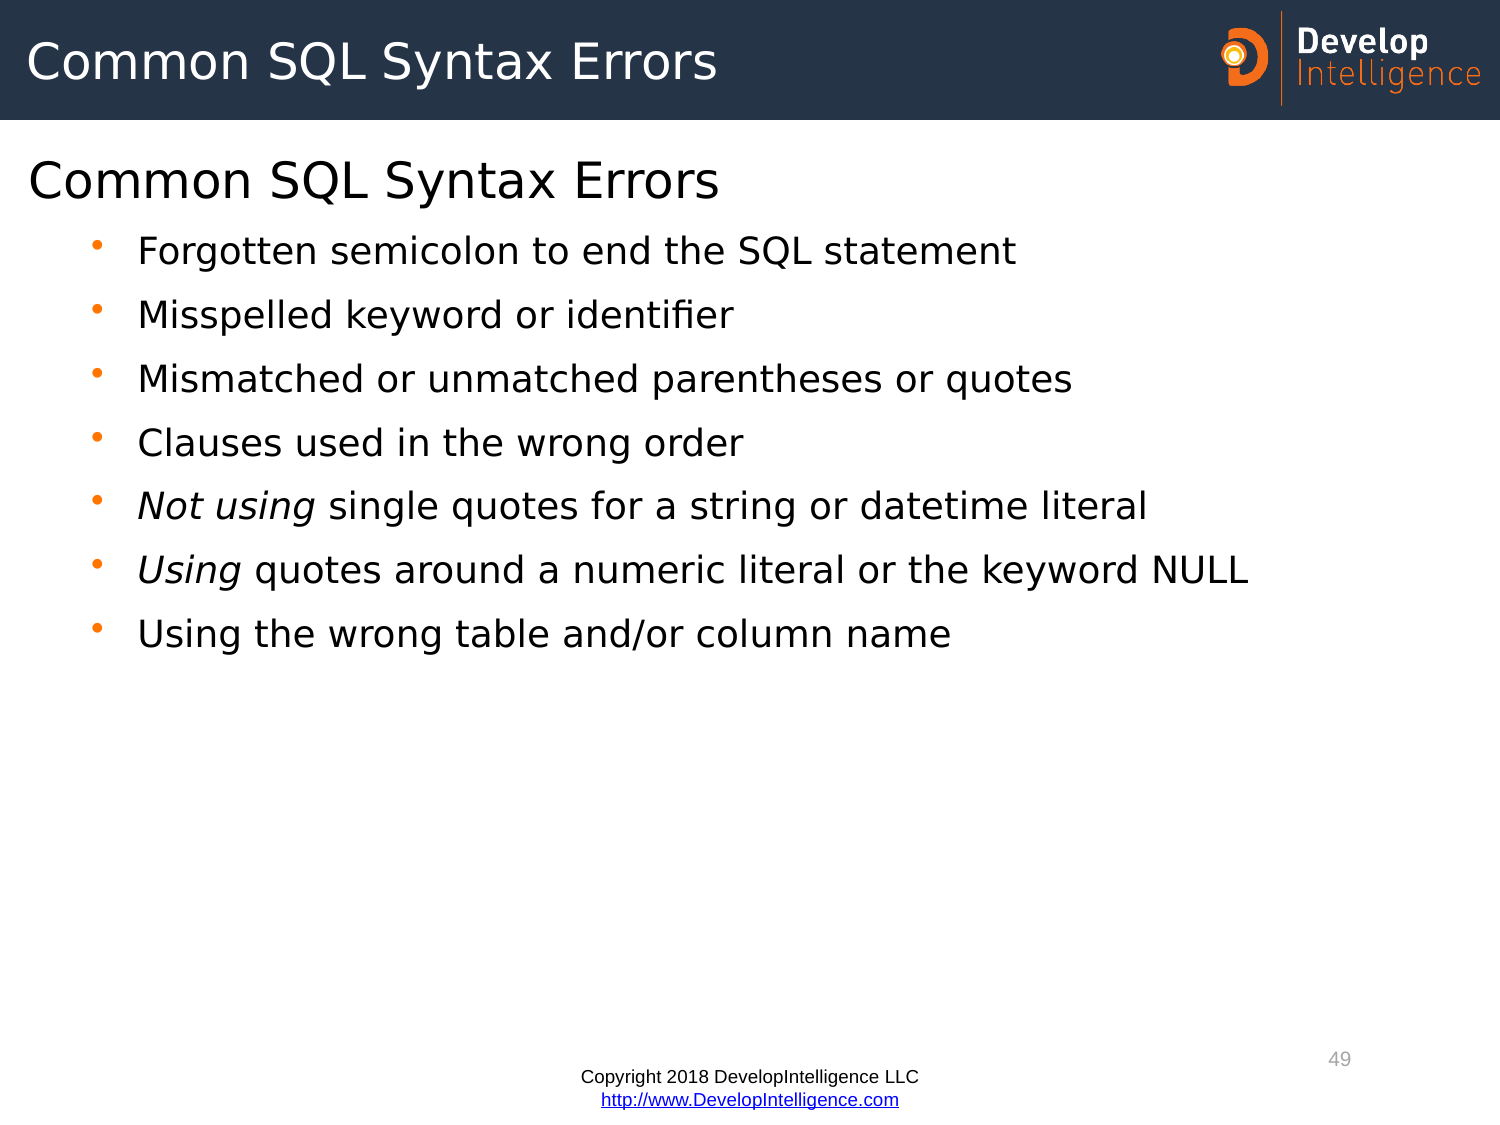

# Common SQL Syntax Errors
Common SQL Syntax Errors
Forgotten semicolon to end the SQL statement
Misspelled keyword or identifier
Mismatched or unmatched parentheses or quotes
Clauses used in the wrong order
Not using single quotes for a string or datetime literal
Using quotes around a numeric literal or the keyword NULL
Using the wrong table and/or column name

49